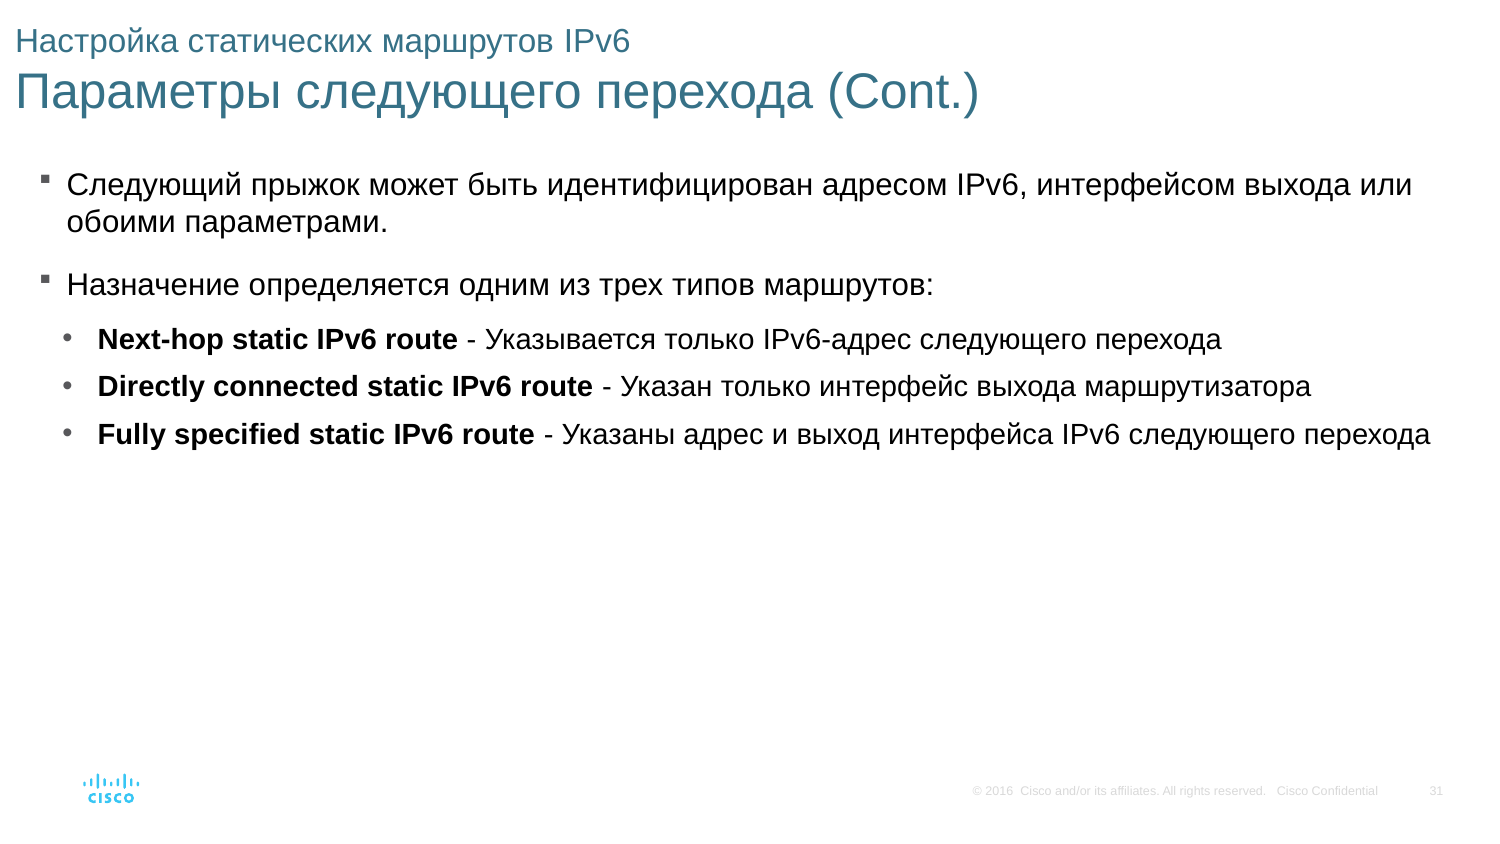

# Настройка статических маршрутов IPv6 Параметры следующего перехода (Cont.)
Следующий прыжок может быть идентифицирован адресом IPv6, интерфейсом выхода или обоими параметрами.
Назначение определяется одним из трех типов маршрутов:
Next-hop static IPv6 route - Указывается только IPv6-адрес следующего перехода
Directly connected static IPv6 route - Указан только интерфейс выхода маршрутизатора
Fully specified static IPv6 route - Указаны адрес и выход интерфейса IPv6 следующего перехода